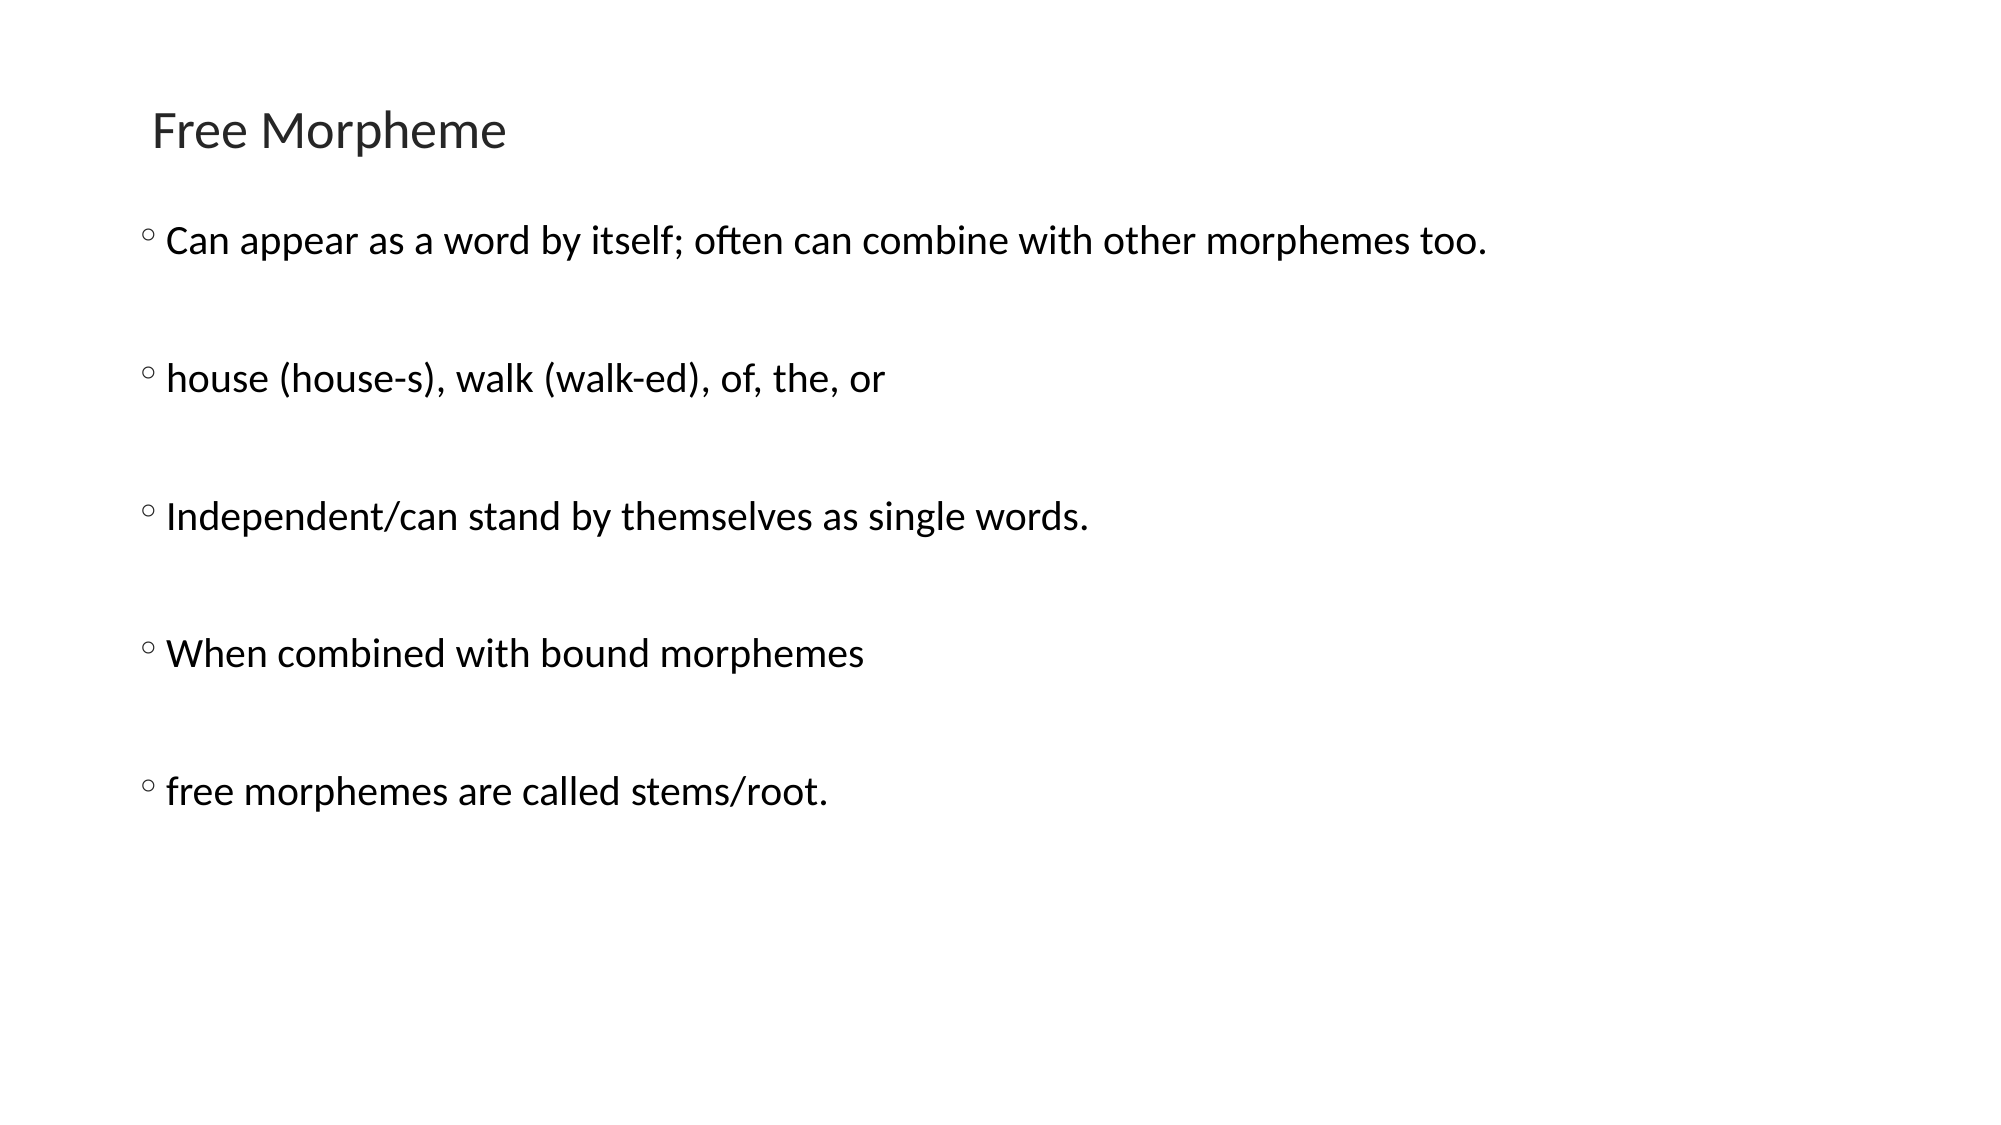

Free Morpheme
Can appear as a word by itself; often can combine with other morphemes too.

house (house-s), walk (walk-ed), of, the, or

Independent/can stand by themselves as single words.

When combined with bound morphemes

free morphemes are called stems/root.